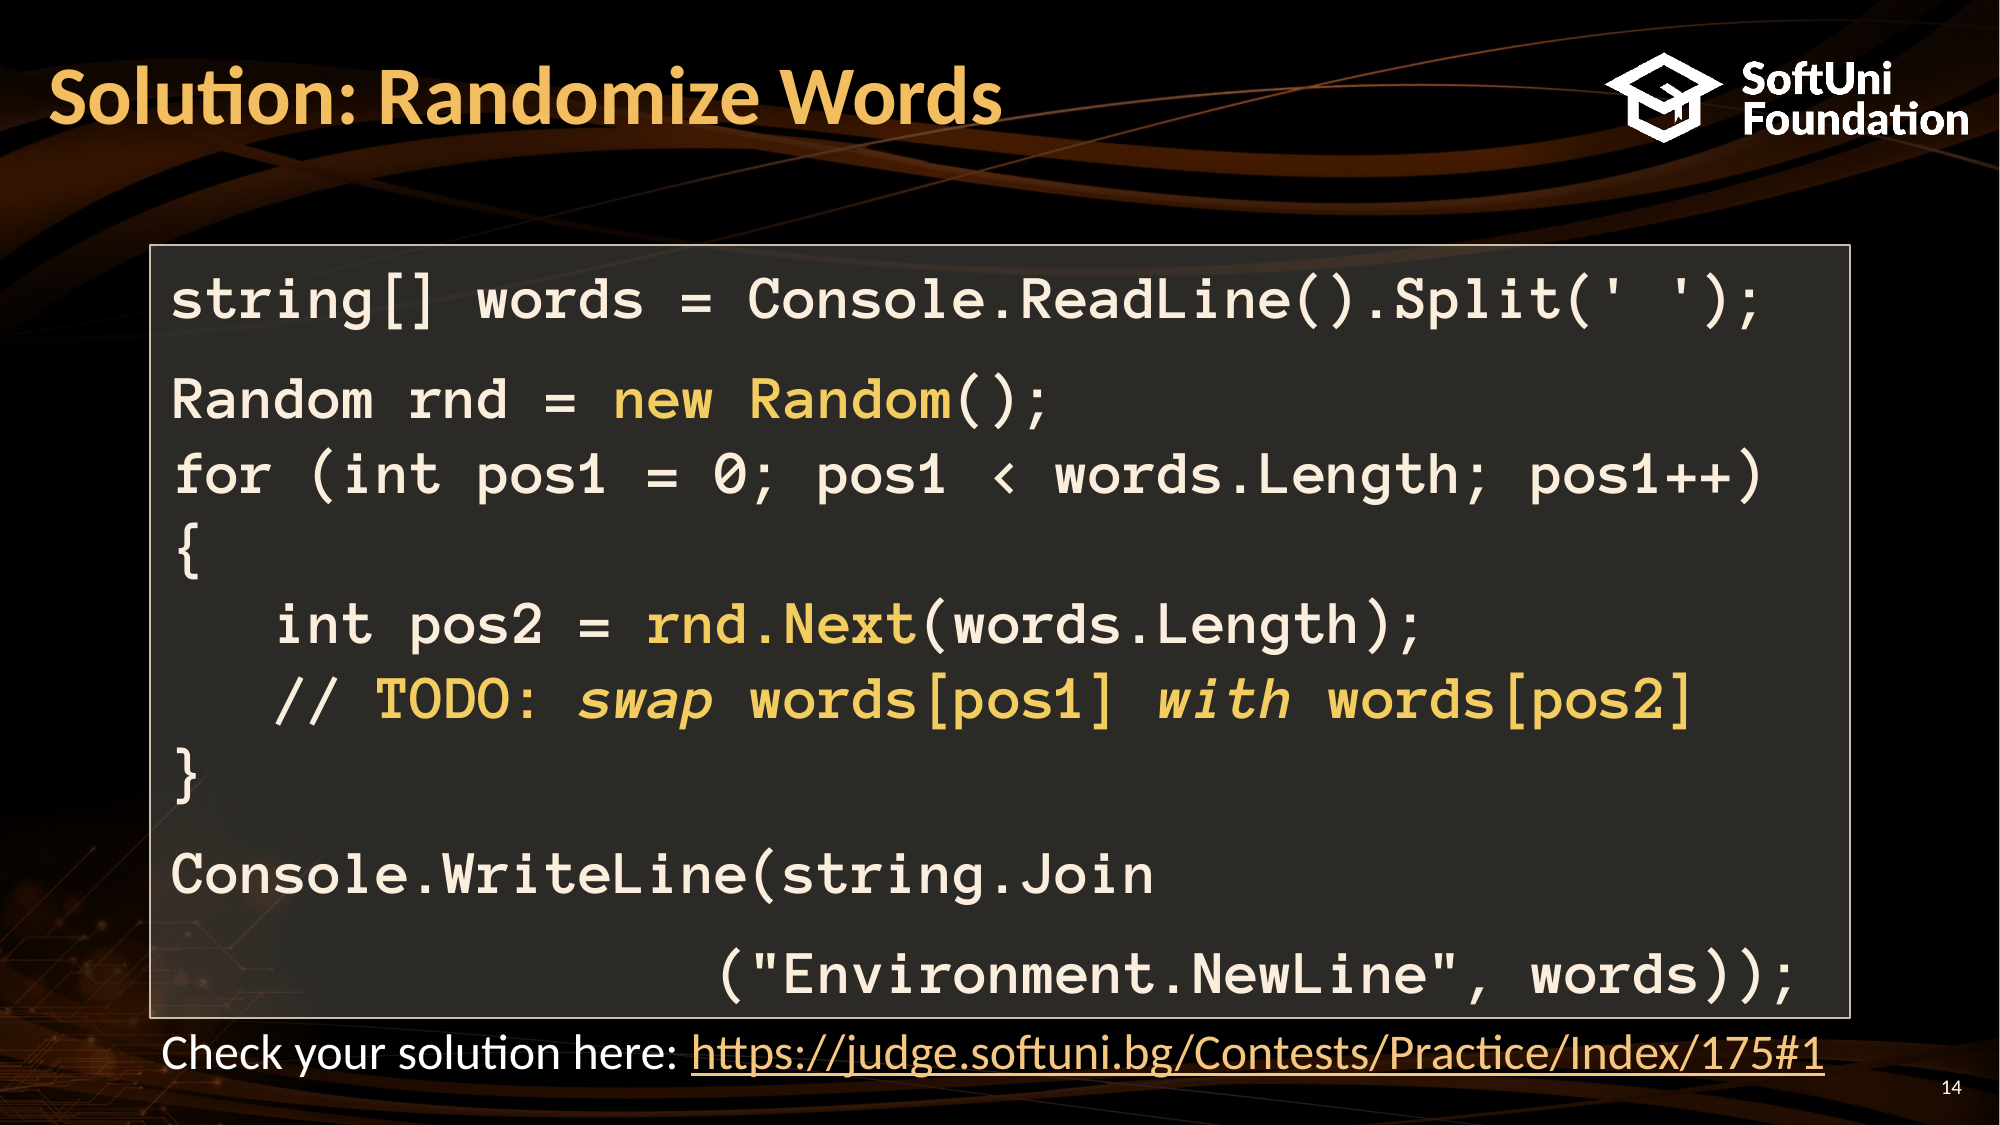

# Solution: Randomize Words
string[] words = Console.ReadLine().Split(' ');
Random rnd = new Random();
for (int pos1 = 0; pos1 < words.Length; pos1++)
{
   int pos2 = rnd.Next(words.Length);
   // TODO: swap words[pos1] with words[pos2]
}
Console.WriteLine(string.Join
                ("Environment.NewLine", words));
Check your solution here: https://judge.softuni.bg/Contests/Practice/Index/175#1
14